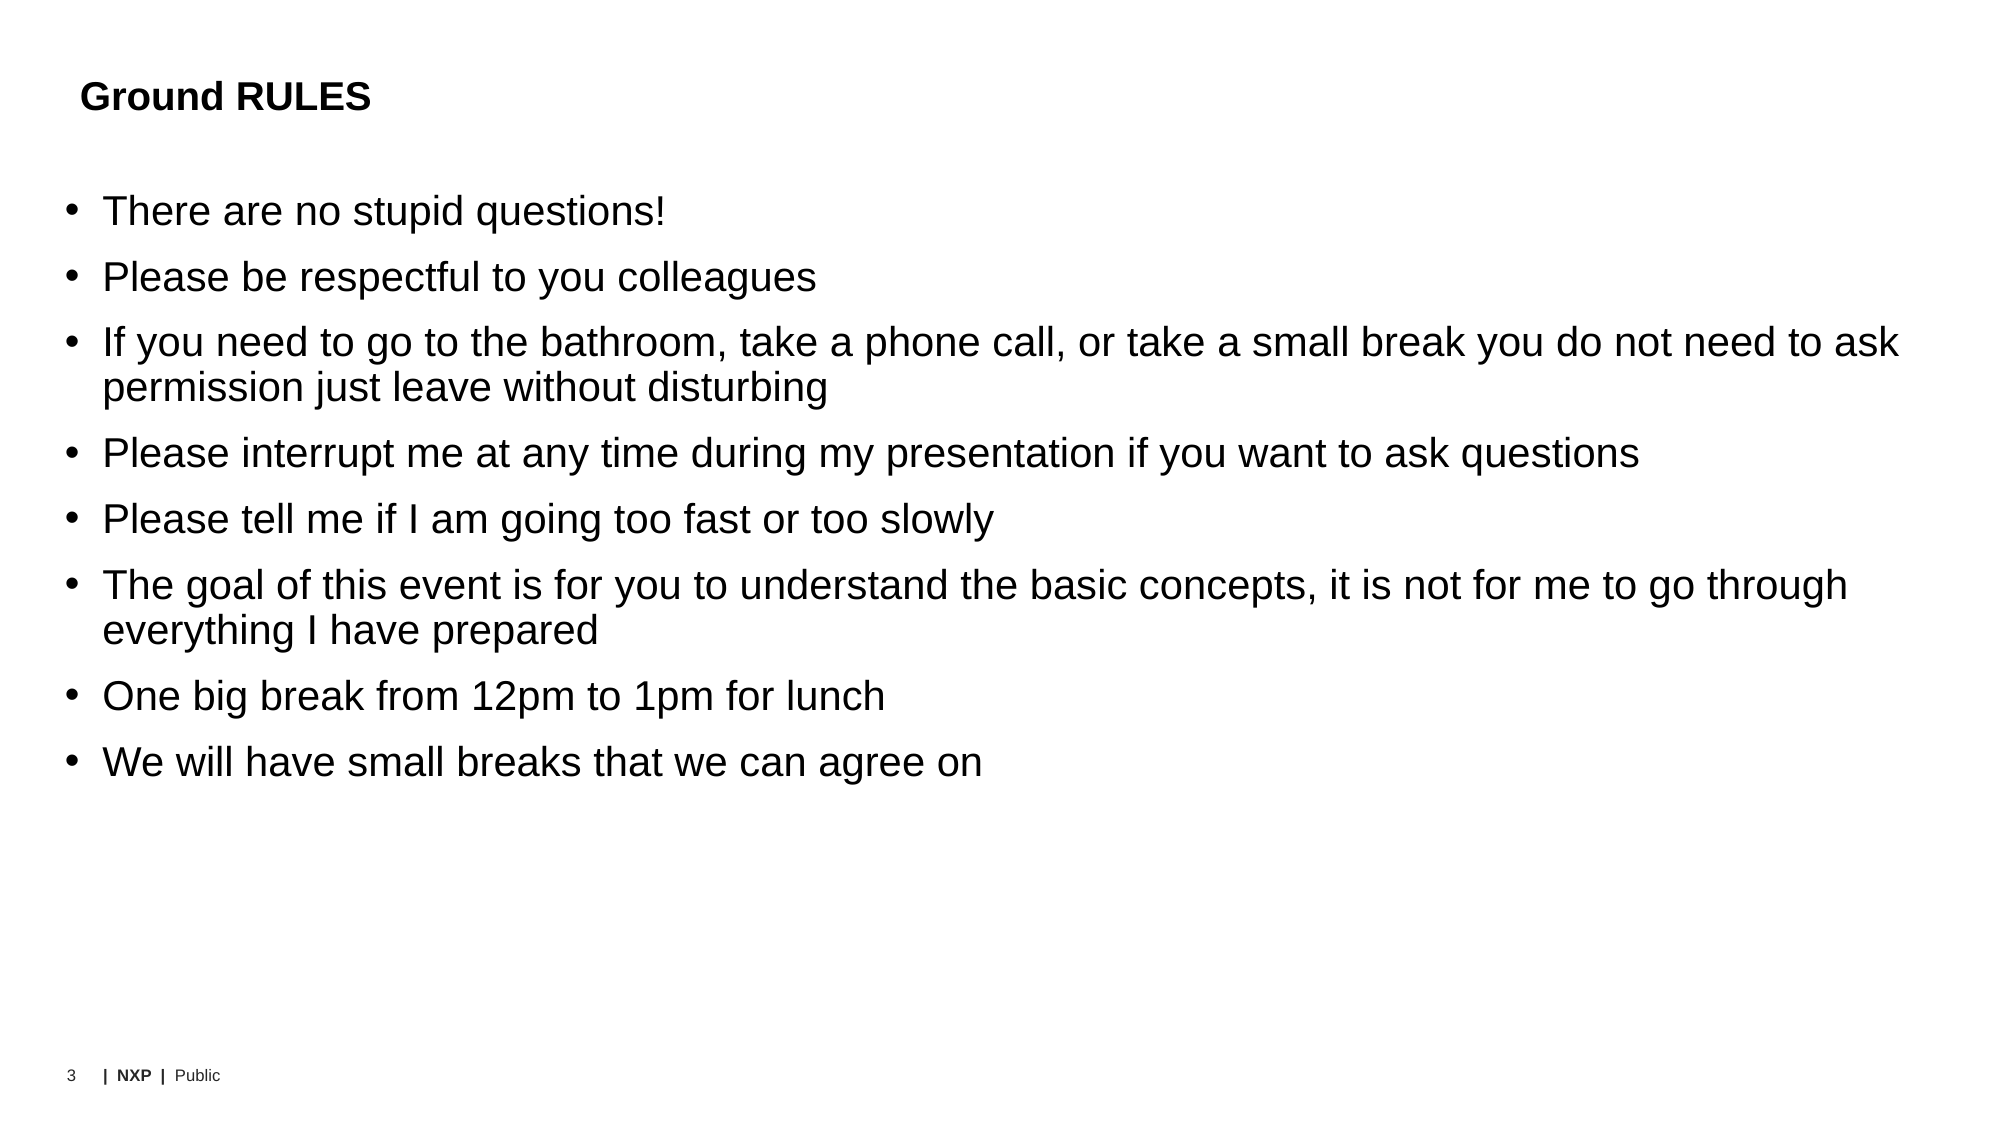

# Ground RULES
There are no stupid questions!
Please be respectful to you colleagues
If you need to go to the bathroom, take a phone call, or take a small break you do not need to ask permission just leave without disturbing
Please interrupt me at any time during my presentation if you want to ask questions
Please tell me if I am going too fast or too slowly
The goal of this event is for you to understand the basic concepts, it is not for me to go through everything I have prepared
One big break from 12pm to 1pm for lunch
We will have small breaks that we can agree on